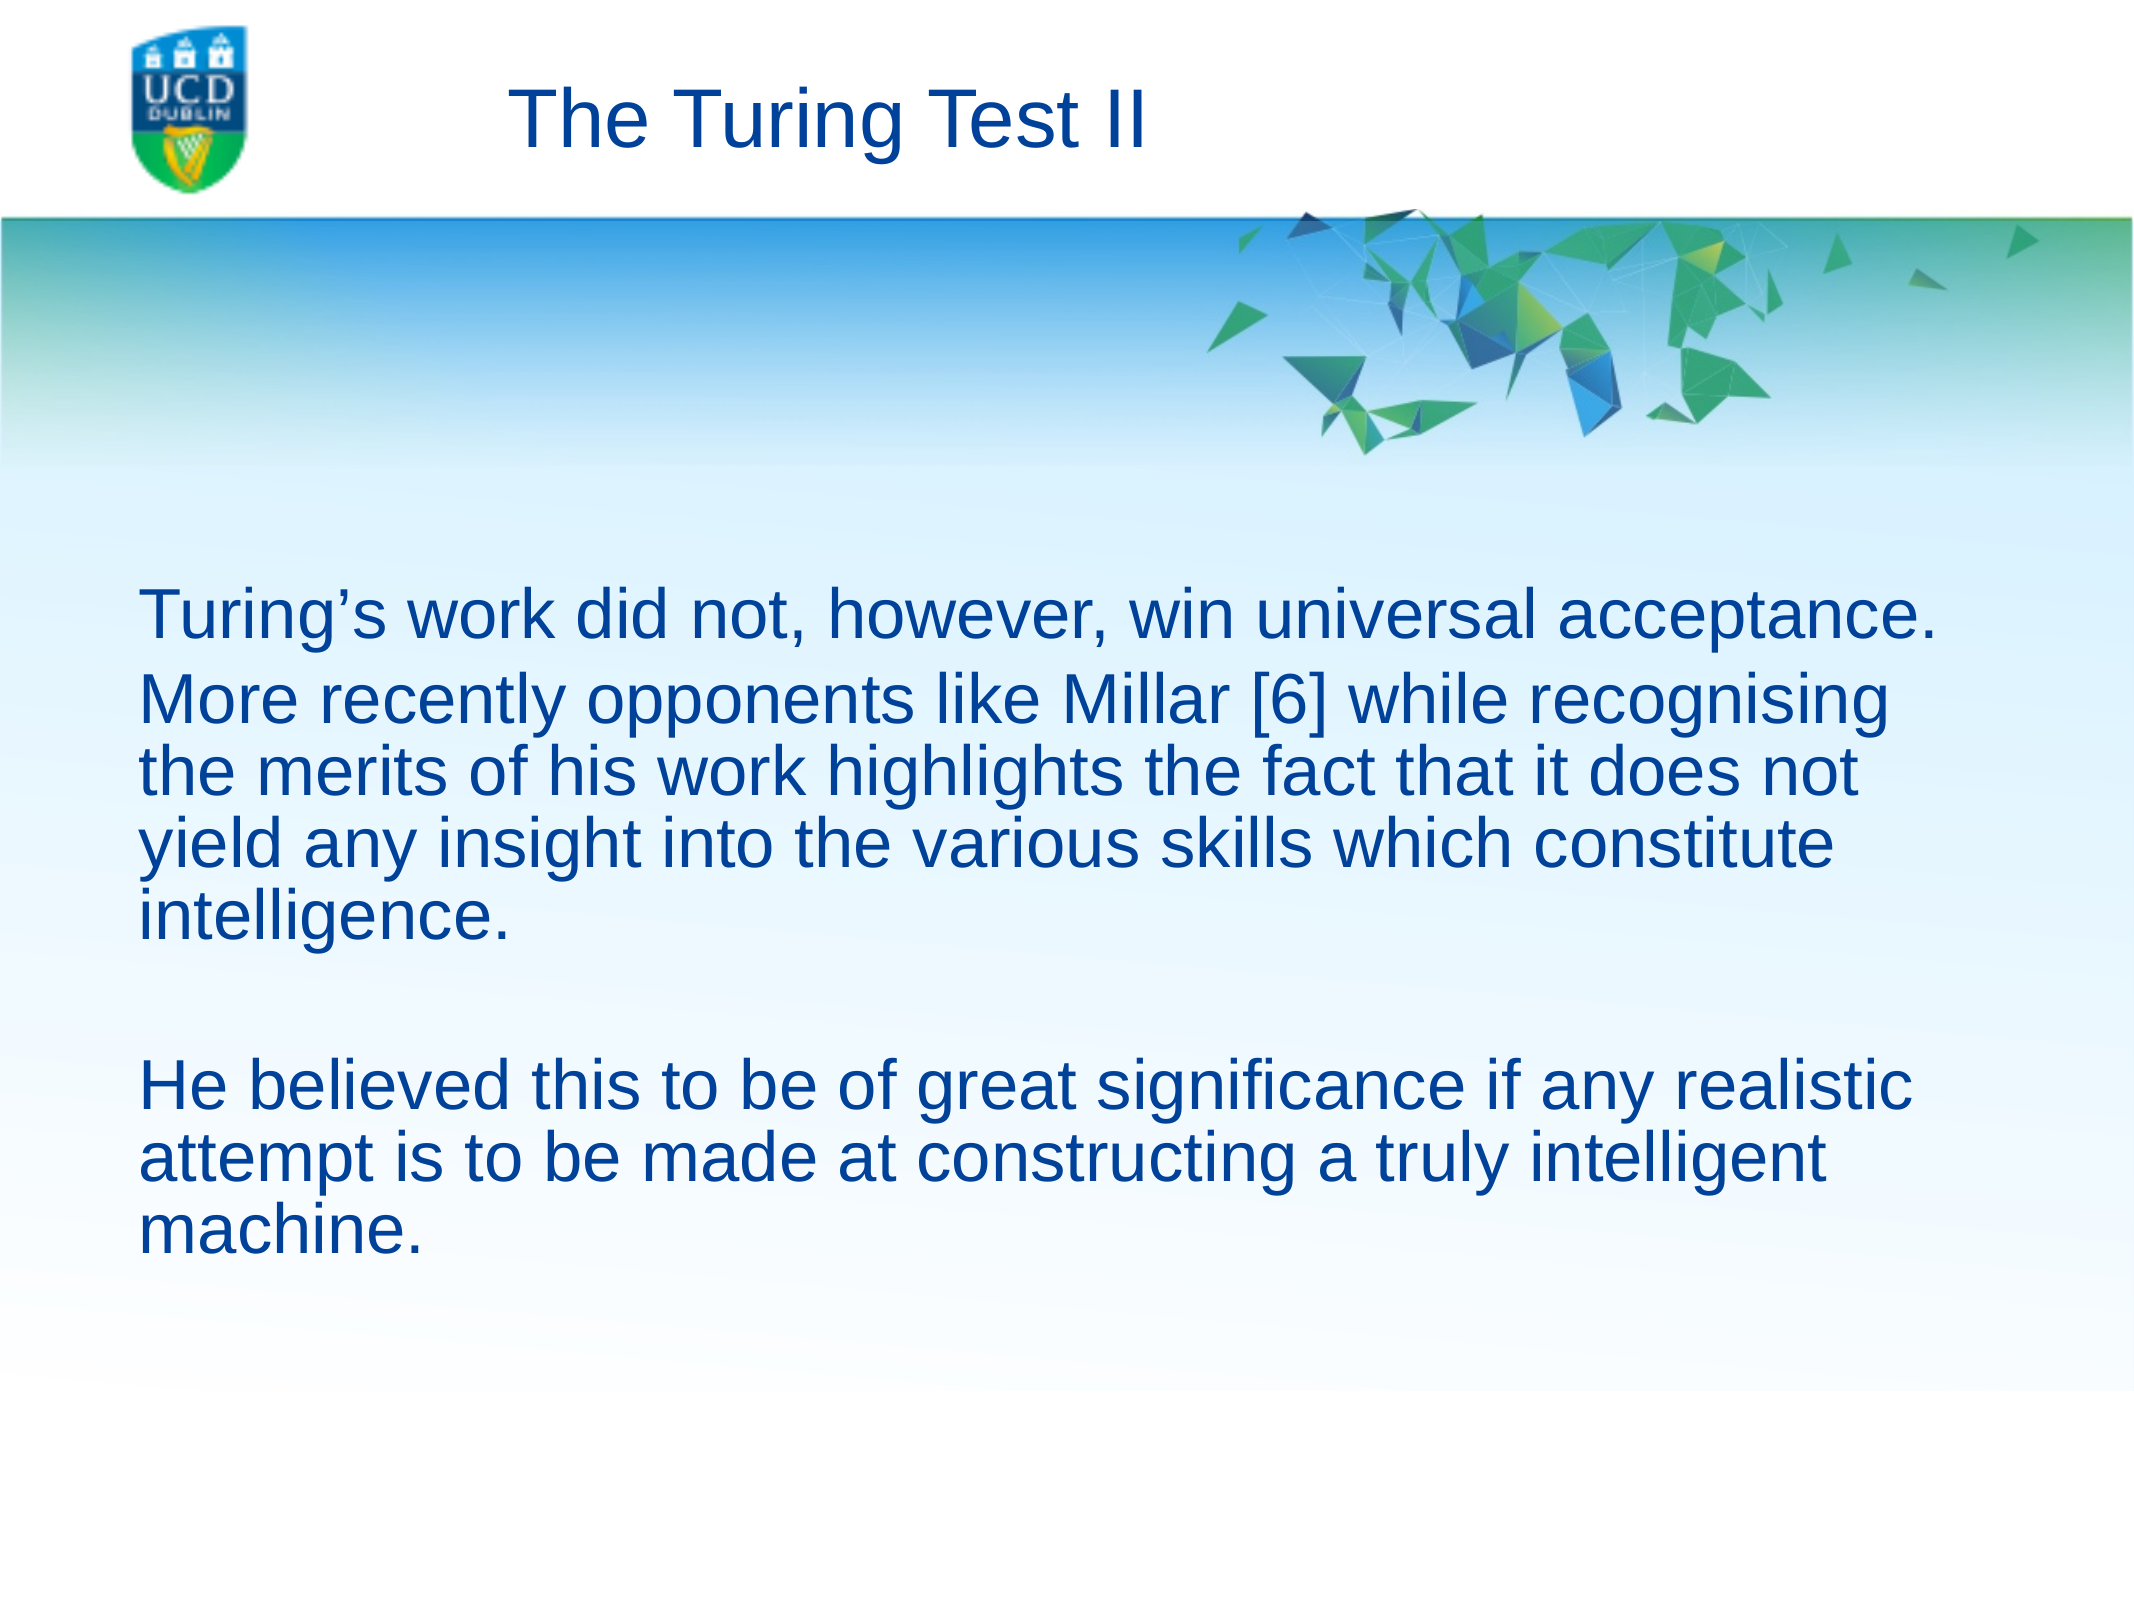

# The Turing Test II
Turing’s work did not, however, win universal acceptance.
More recently opponents like Millar [6] while recognising the merits of his work highlights the fact that it does not yield any insight into the various skills which constitute intelligence.

He believed this to be of great significance if any realistic attempt is to be made at constructing a truly intelligent machine.